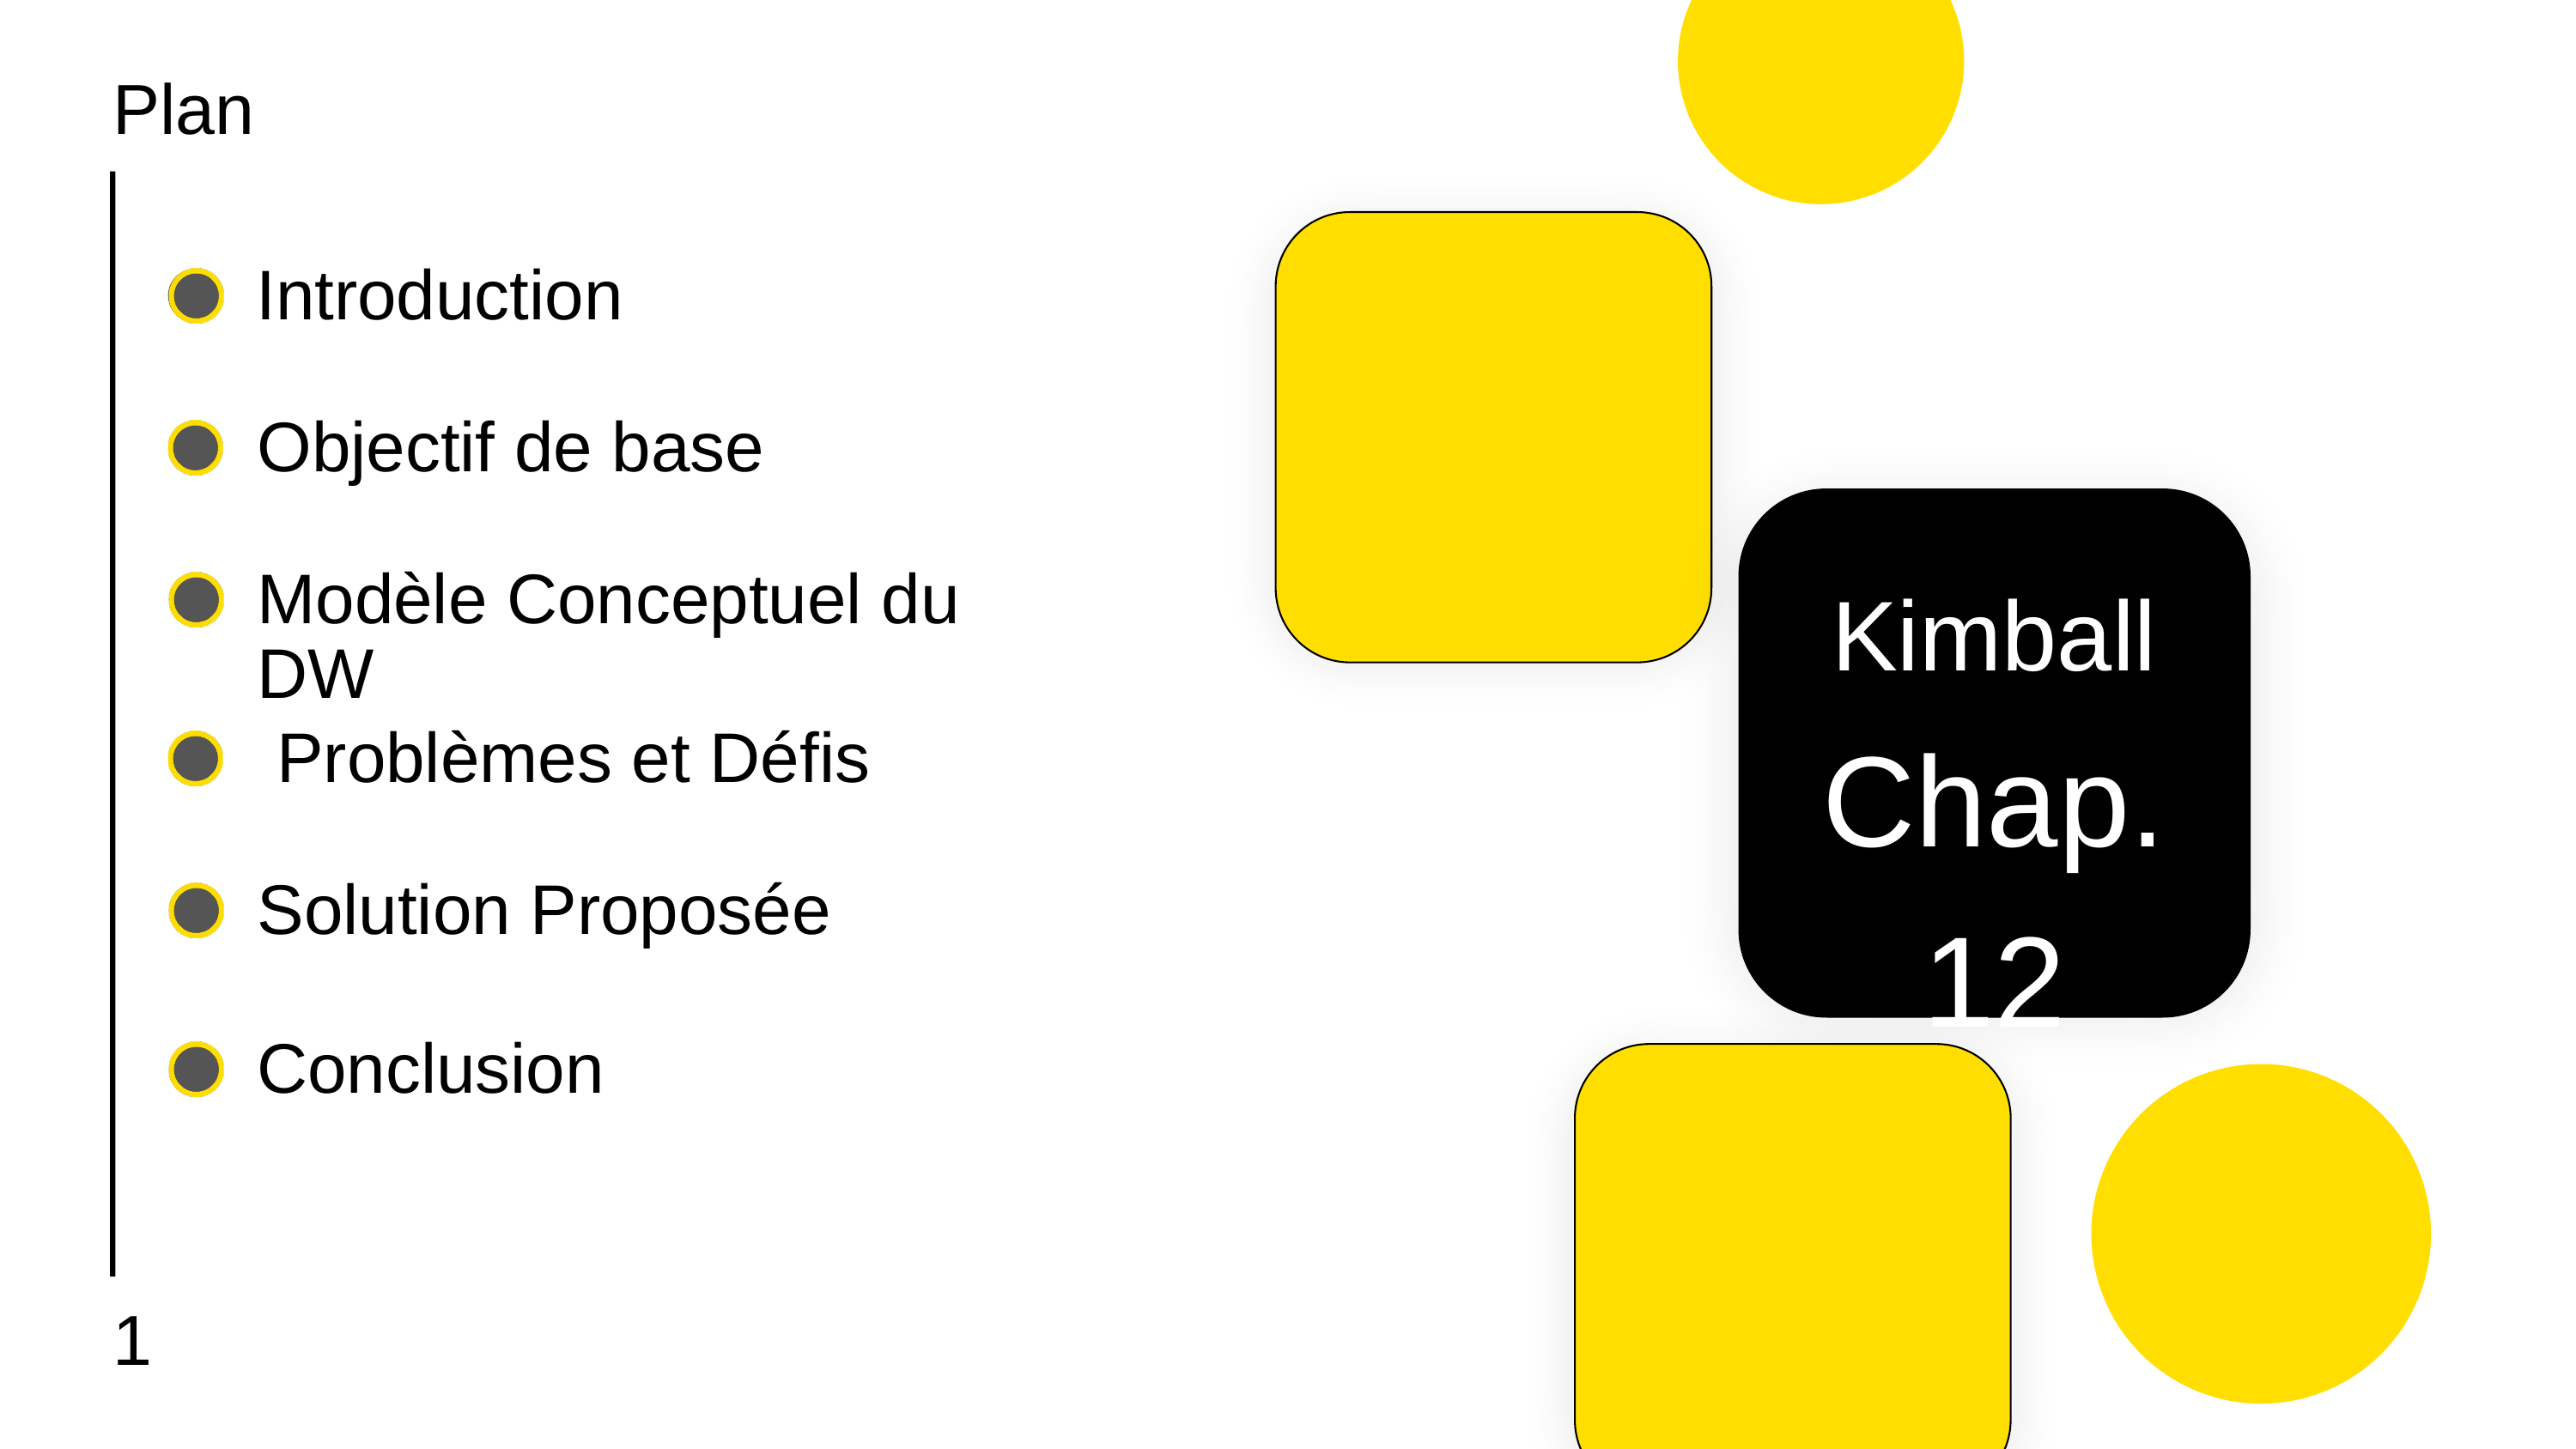

Plan

Introduction

Objectif de base

Kimball
Modèle Conceptuel du DW

Chap. 12
 Problèmes et Défis

Solution Proposée

Conclusion

1